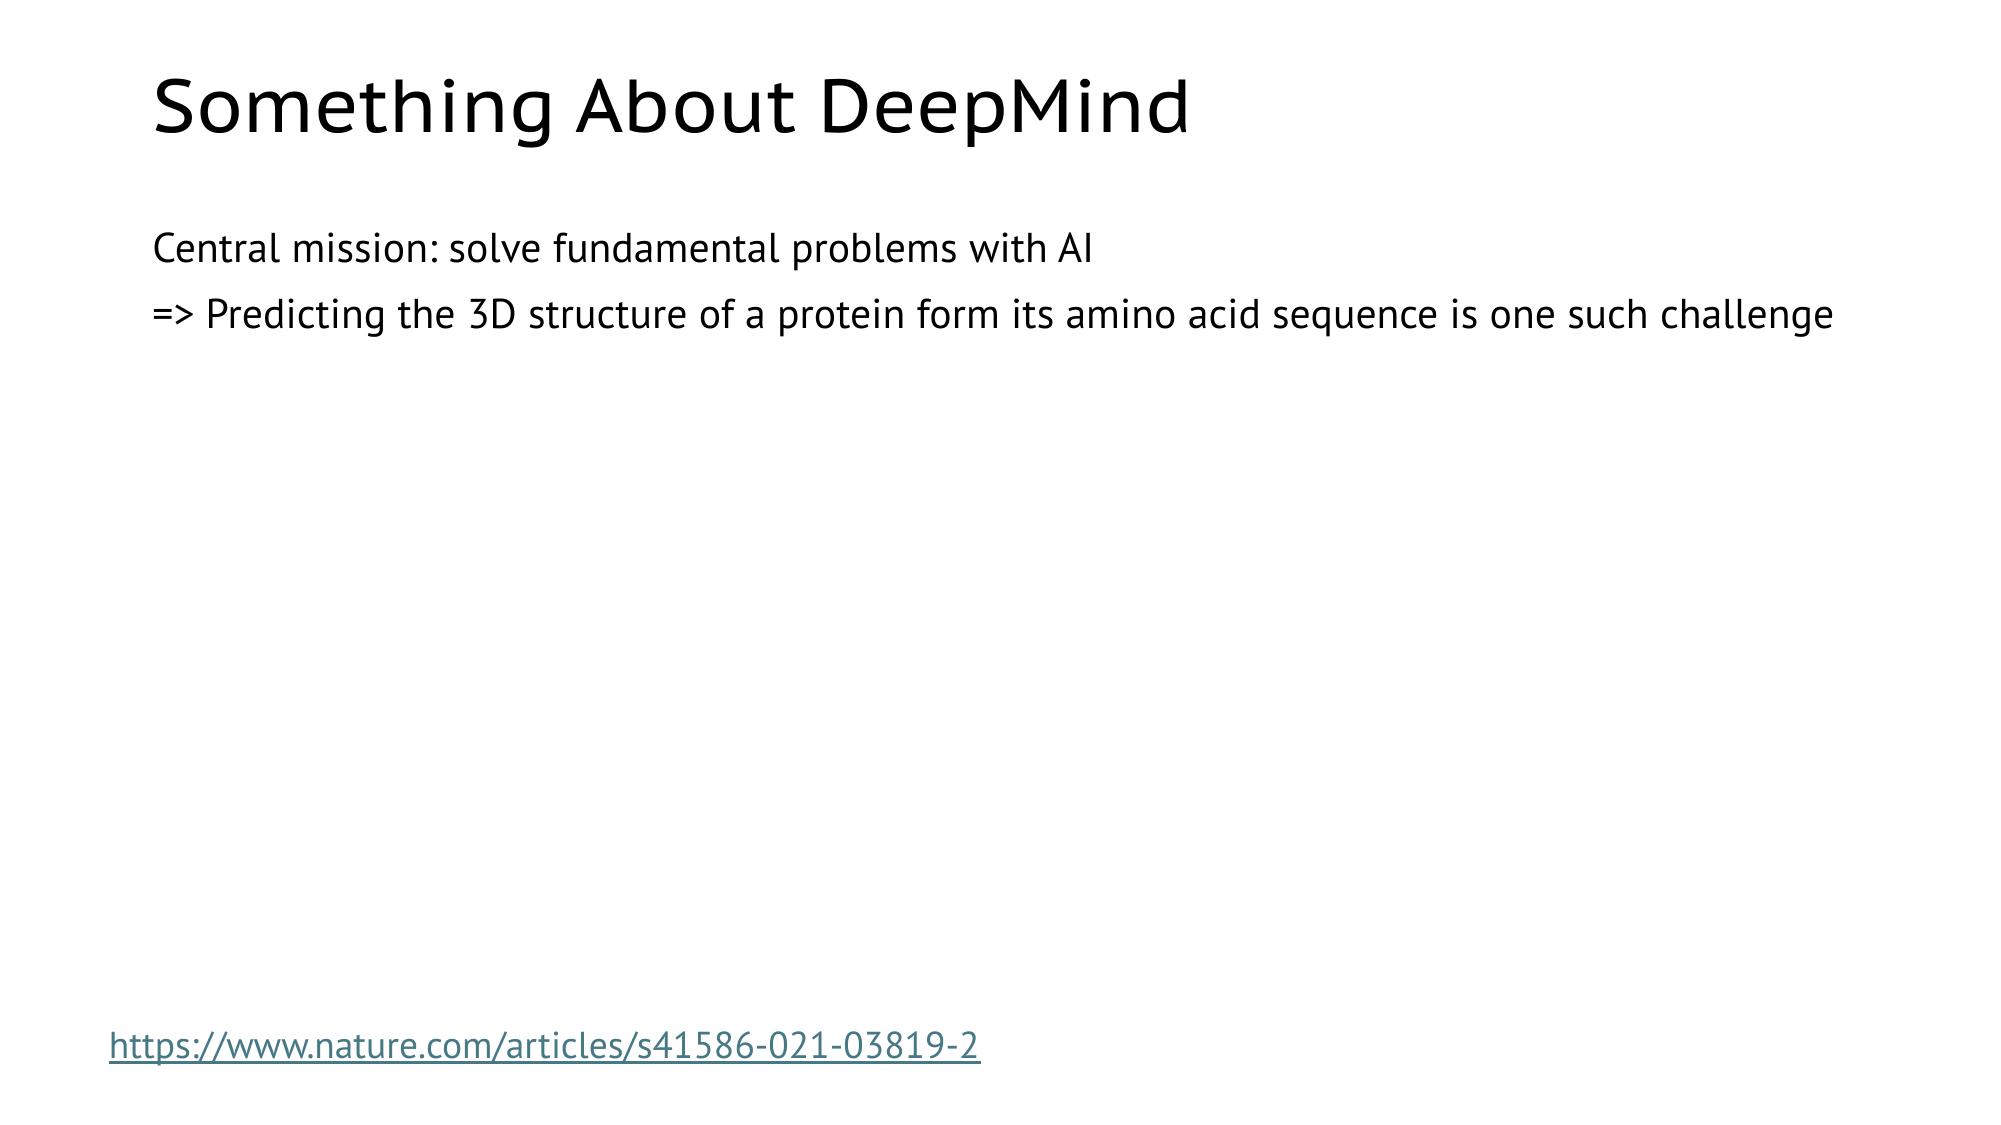

# Something About DeepMind
Central mission: solve fundamental problems with AI
=> Predicting the 3D structure of a protein form its amino acid sequence is one such challenge
https://www.nature.com/articles/s41586-021-03819-2